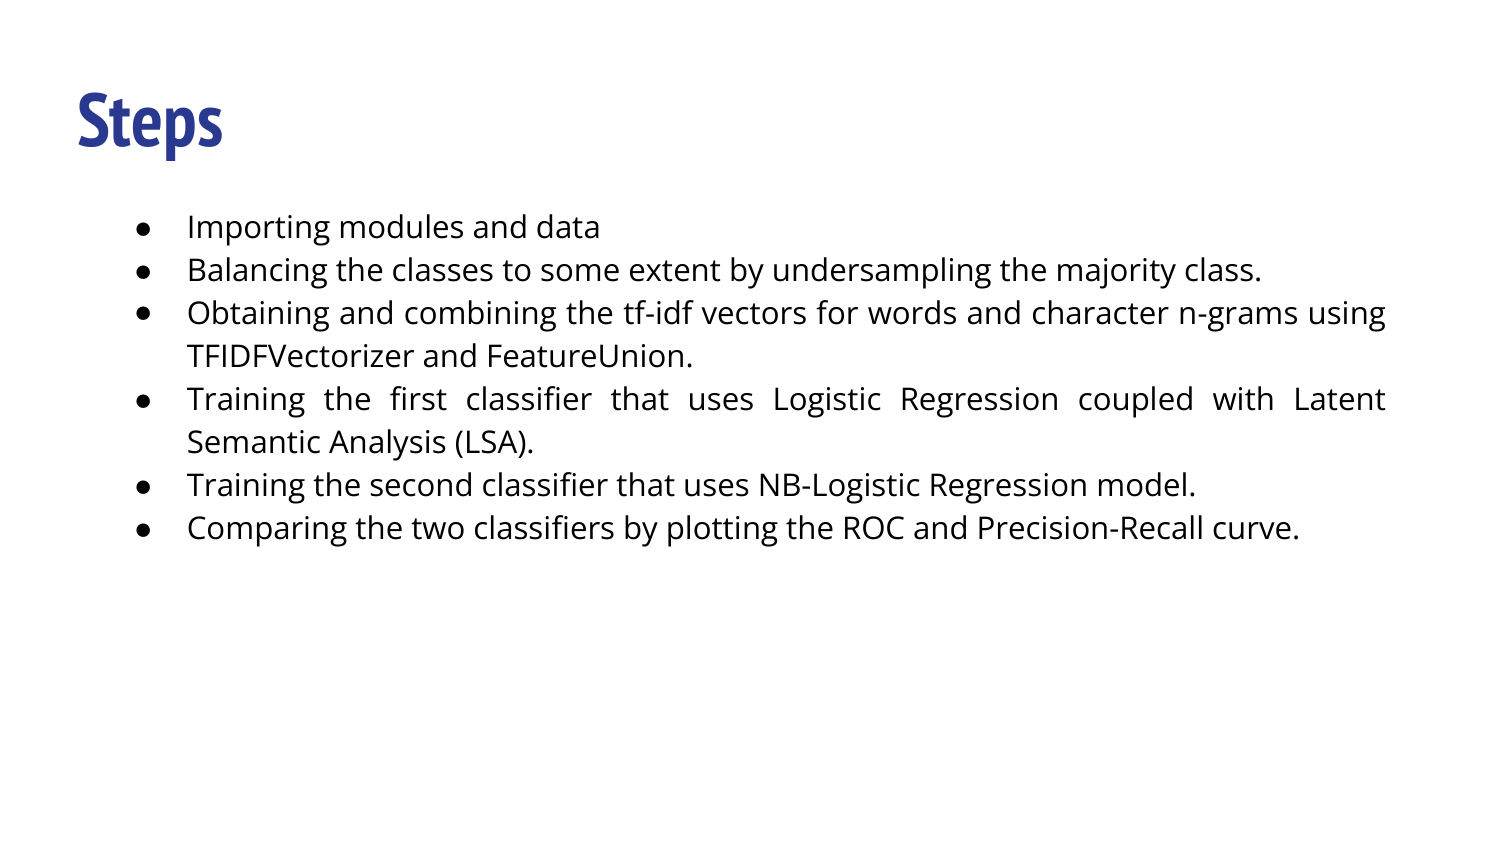

# Steps
Importing modules and data
Balancing the classes to some extent by undersampling the majority class.
Obtaining and combining the tf-idf vectors for words and character n-grams using TFIDFVectorizer and FeatureUnion.
Training the first classifier that uses Logistic Regression coupled with Latent Semantic Analysis (LSA).
Training the second classifier that uses NB-Logistic Regression model.
Comparing the two classifiers by plotting the ROC and Precision-Recall curve.